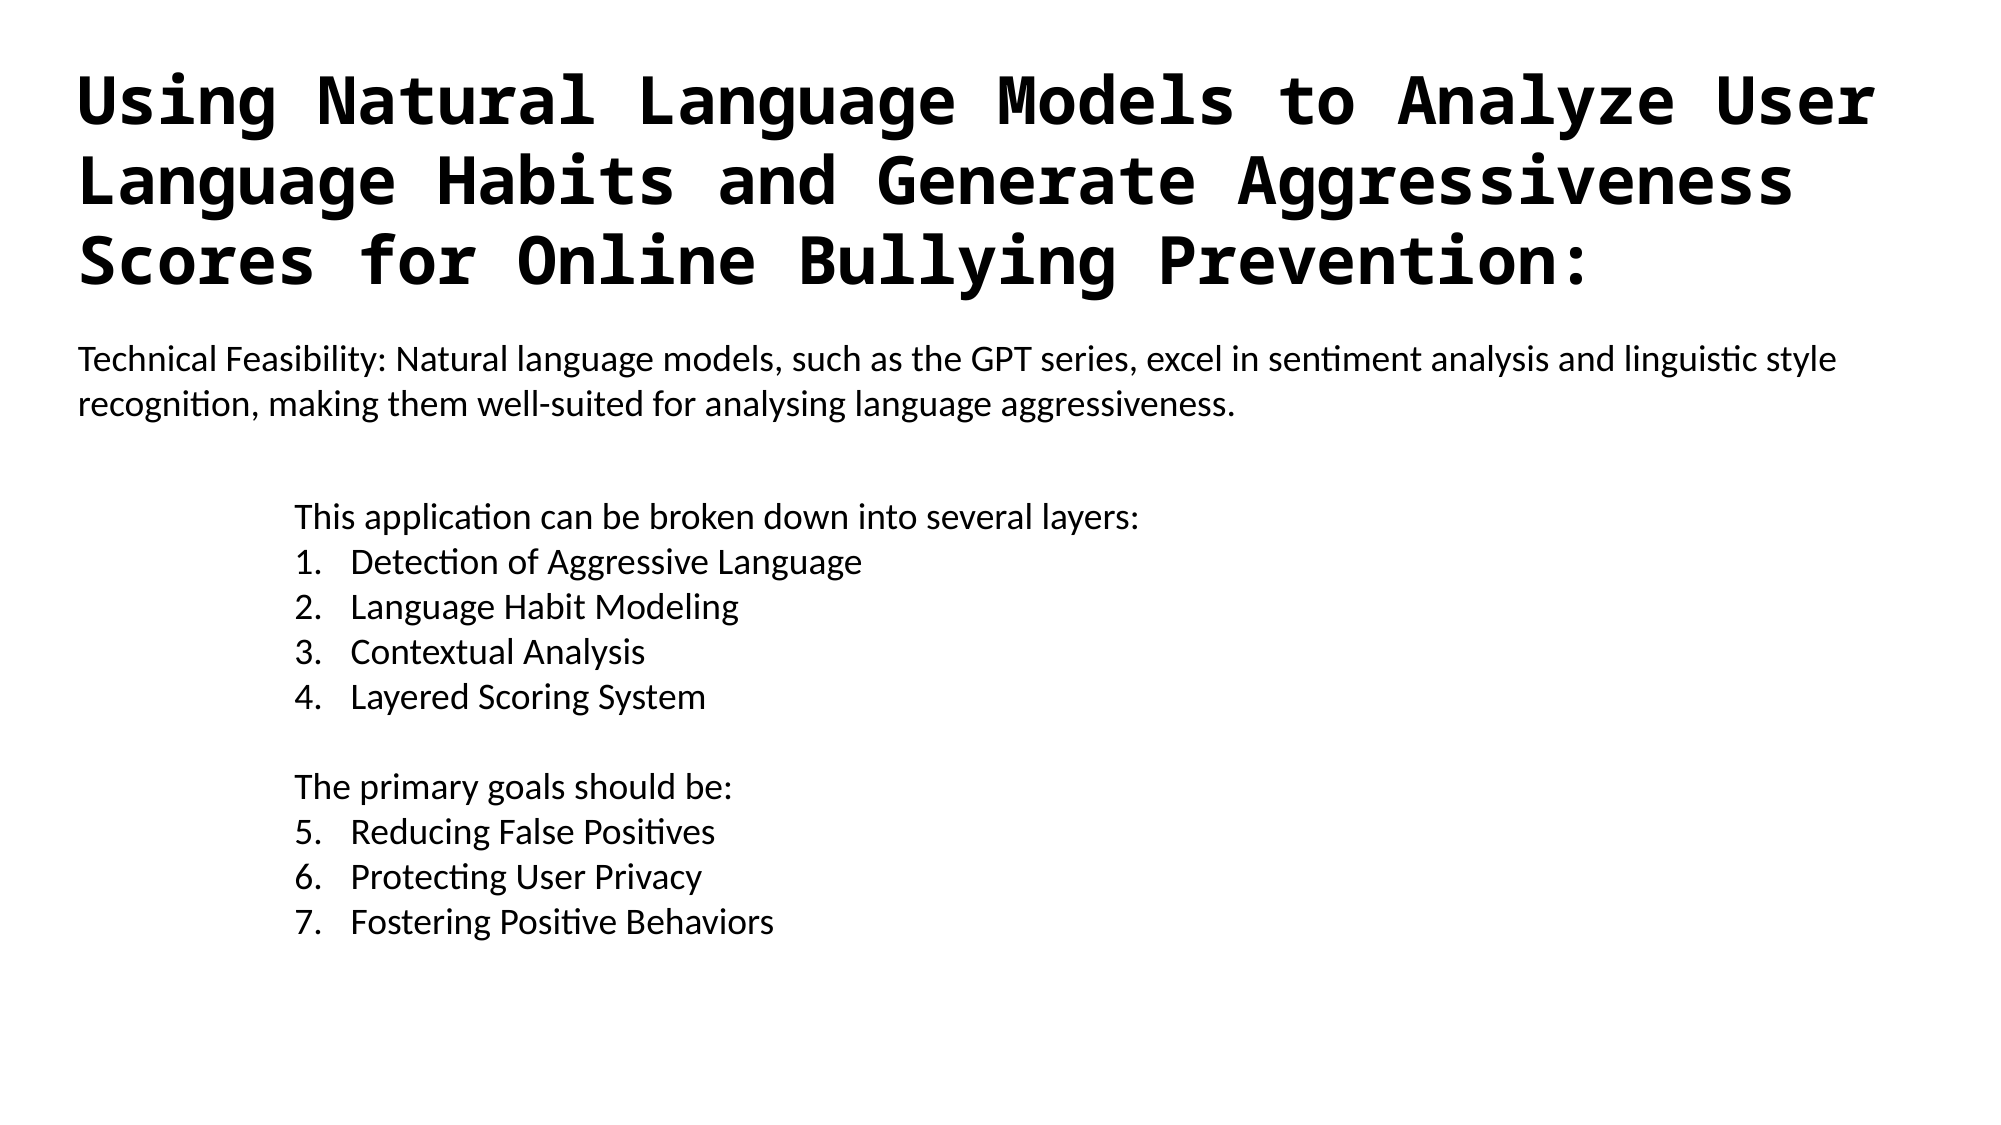

Using Natural Language Models to Analyze User Language Habits and Generate Aggressiveness Scores for Online Bullying Prevention:
Technical Feasibility: Natural language models, such as the GPT series, excel in sentiment analysis and linguistic style recognition, making them well-suited for analysing language aggressiveness.

This application can be broken down into several layers:
Detection of Aggressive Language
Language Habit Modeling
Contextual Analysis
Layered Scoring System

The primary goals should be:
Reducing False Positives
Protecting User Privacy
Fostering Positive Behaviors